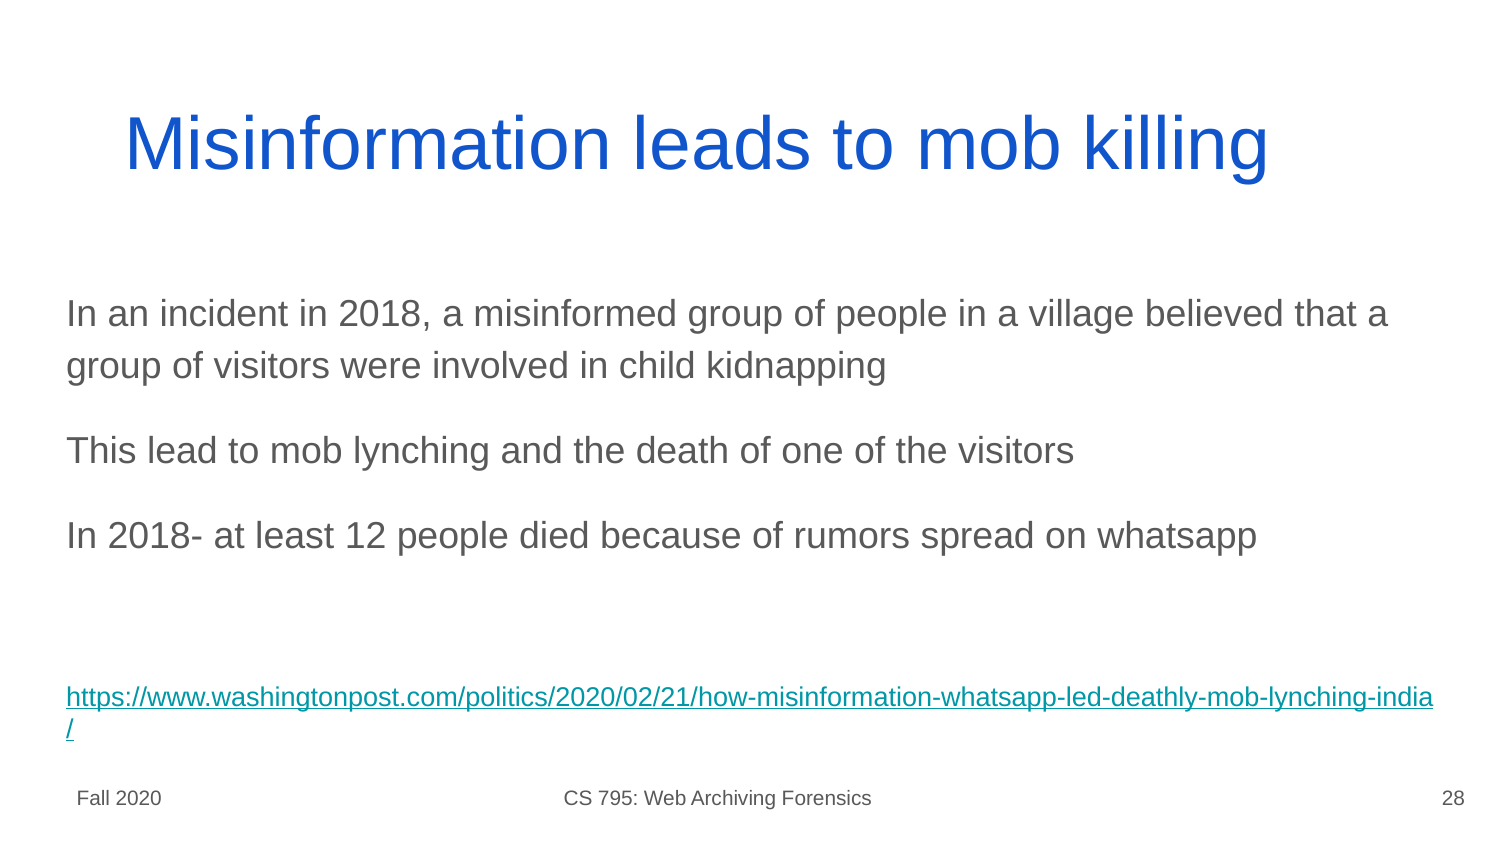

# Misinformation leads to mob killing

In an incident in 2018, a misinformed group of people in a village believed that a group of visitors were involved in child kidnapping
This lead to mob lynching and the death of one of the visitors
In 2018- at least 12 people died because of rumors spread on whatsapp

https://www.washingtonpost.com/politics/2020/02/21/how-misinformation-whatsapp-led-deathly-mob-lynching-india/
Fall 2020                                                                      CS 795: Web Archiving Forensics                                                                                                   28